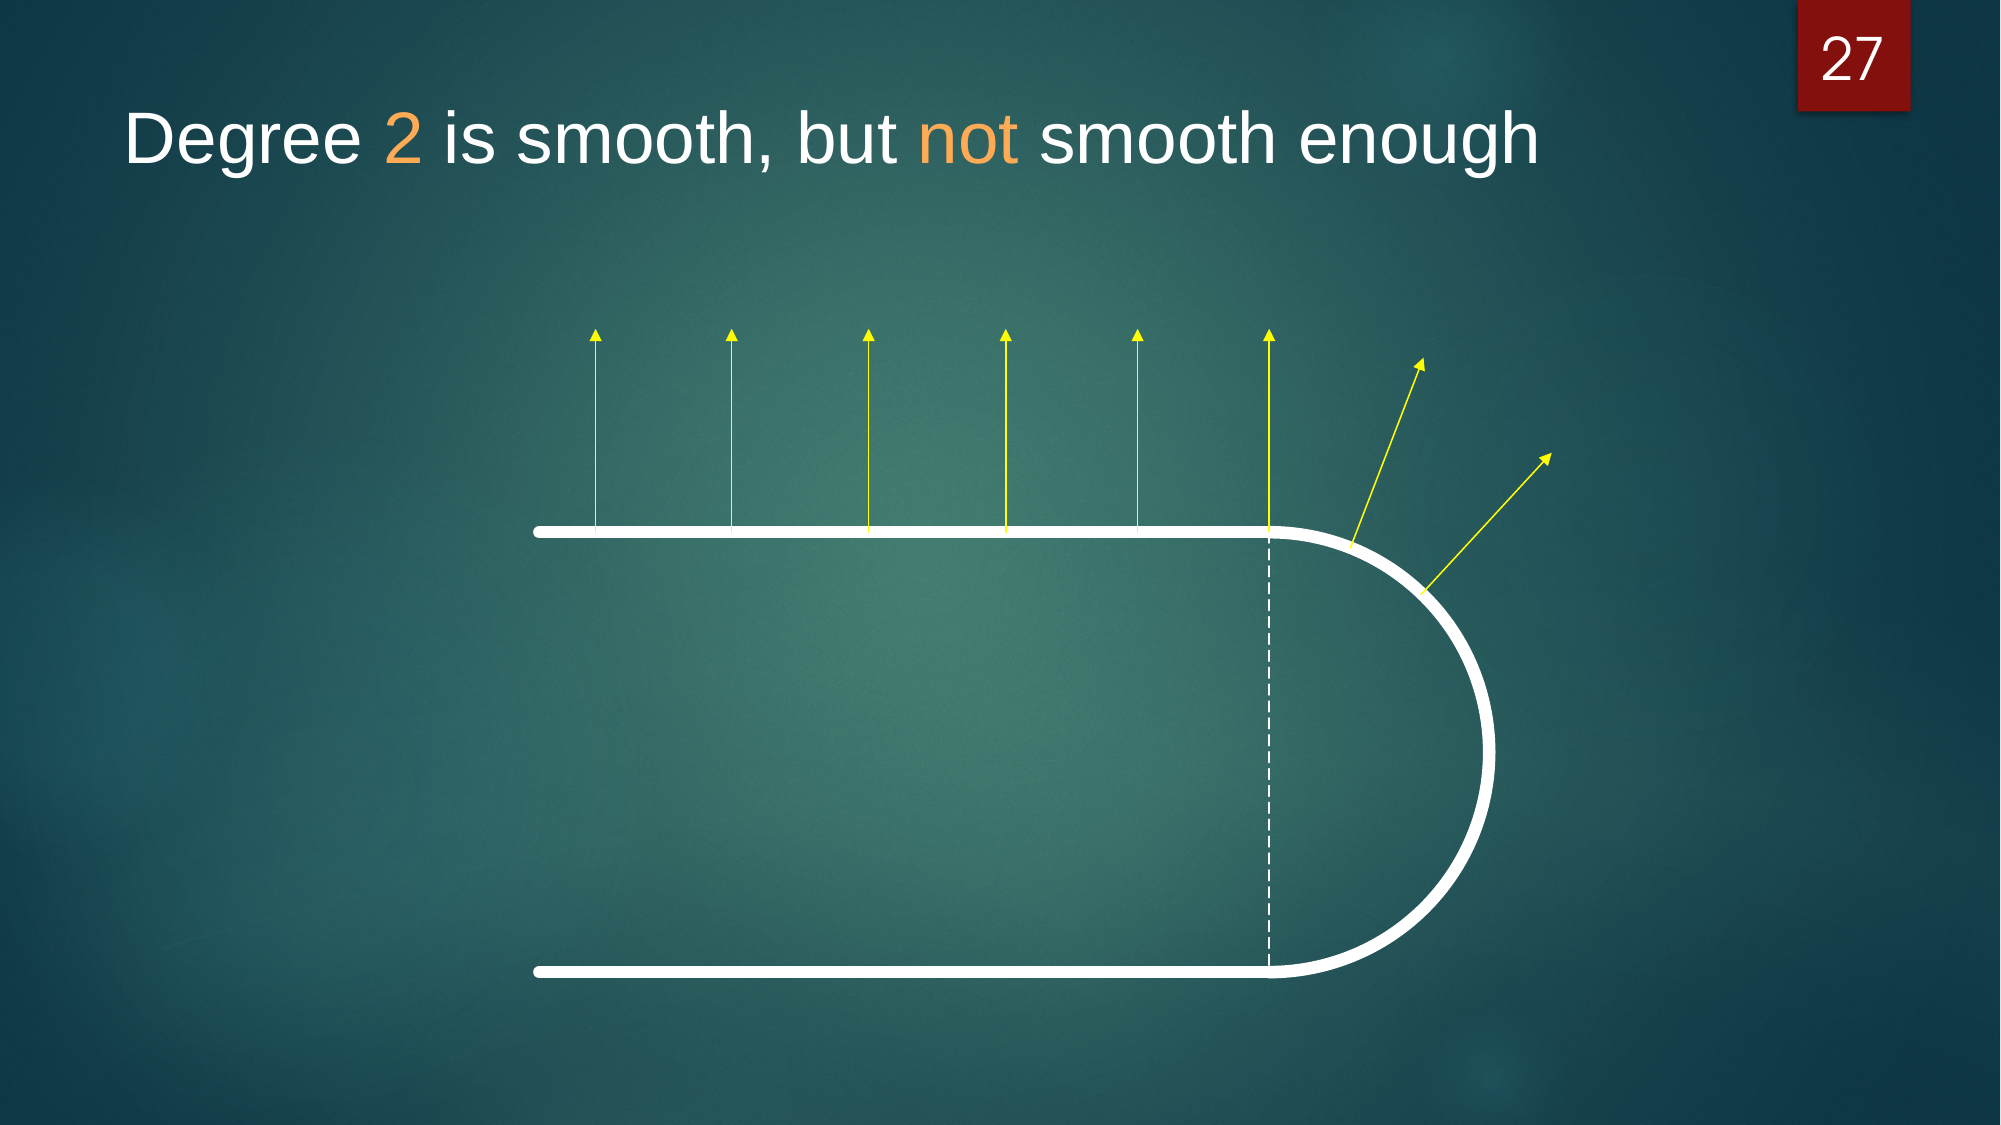

27
Degree 2 is smooth, but not smooth enough